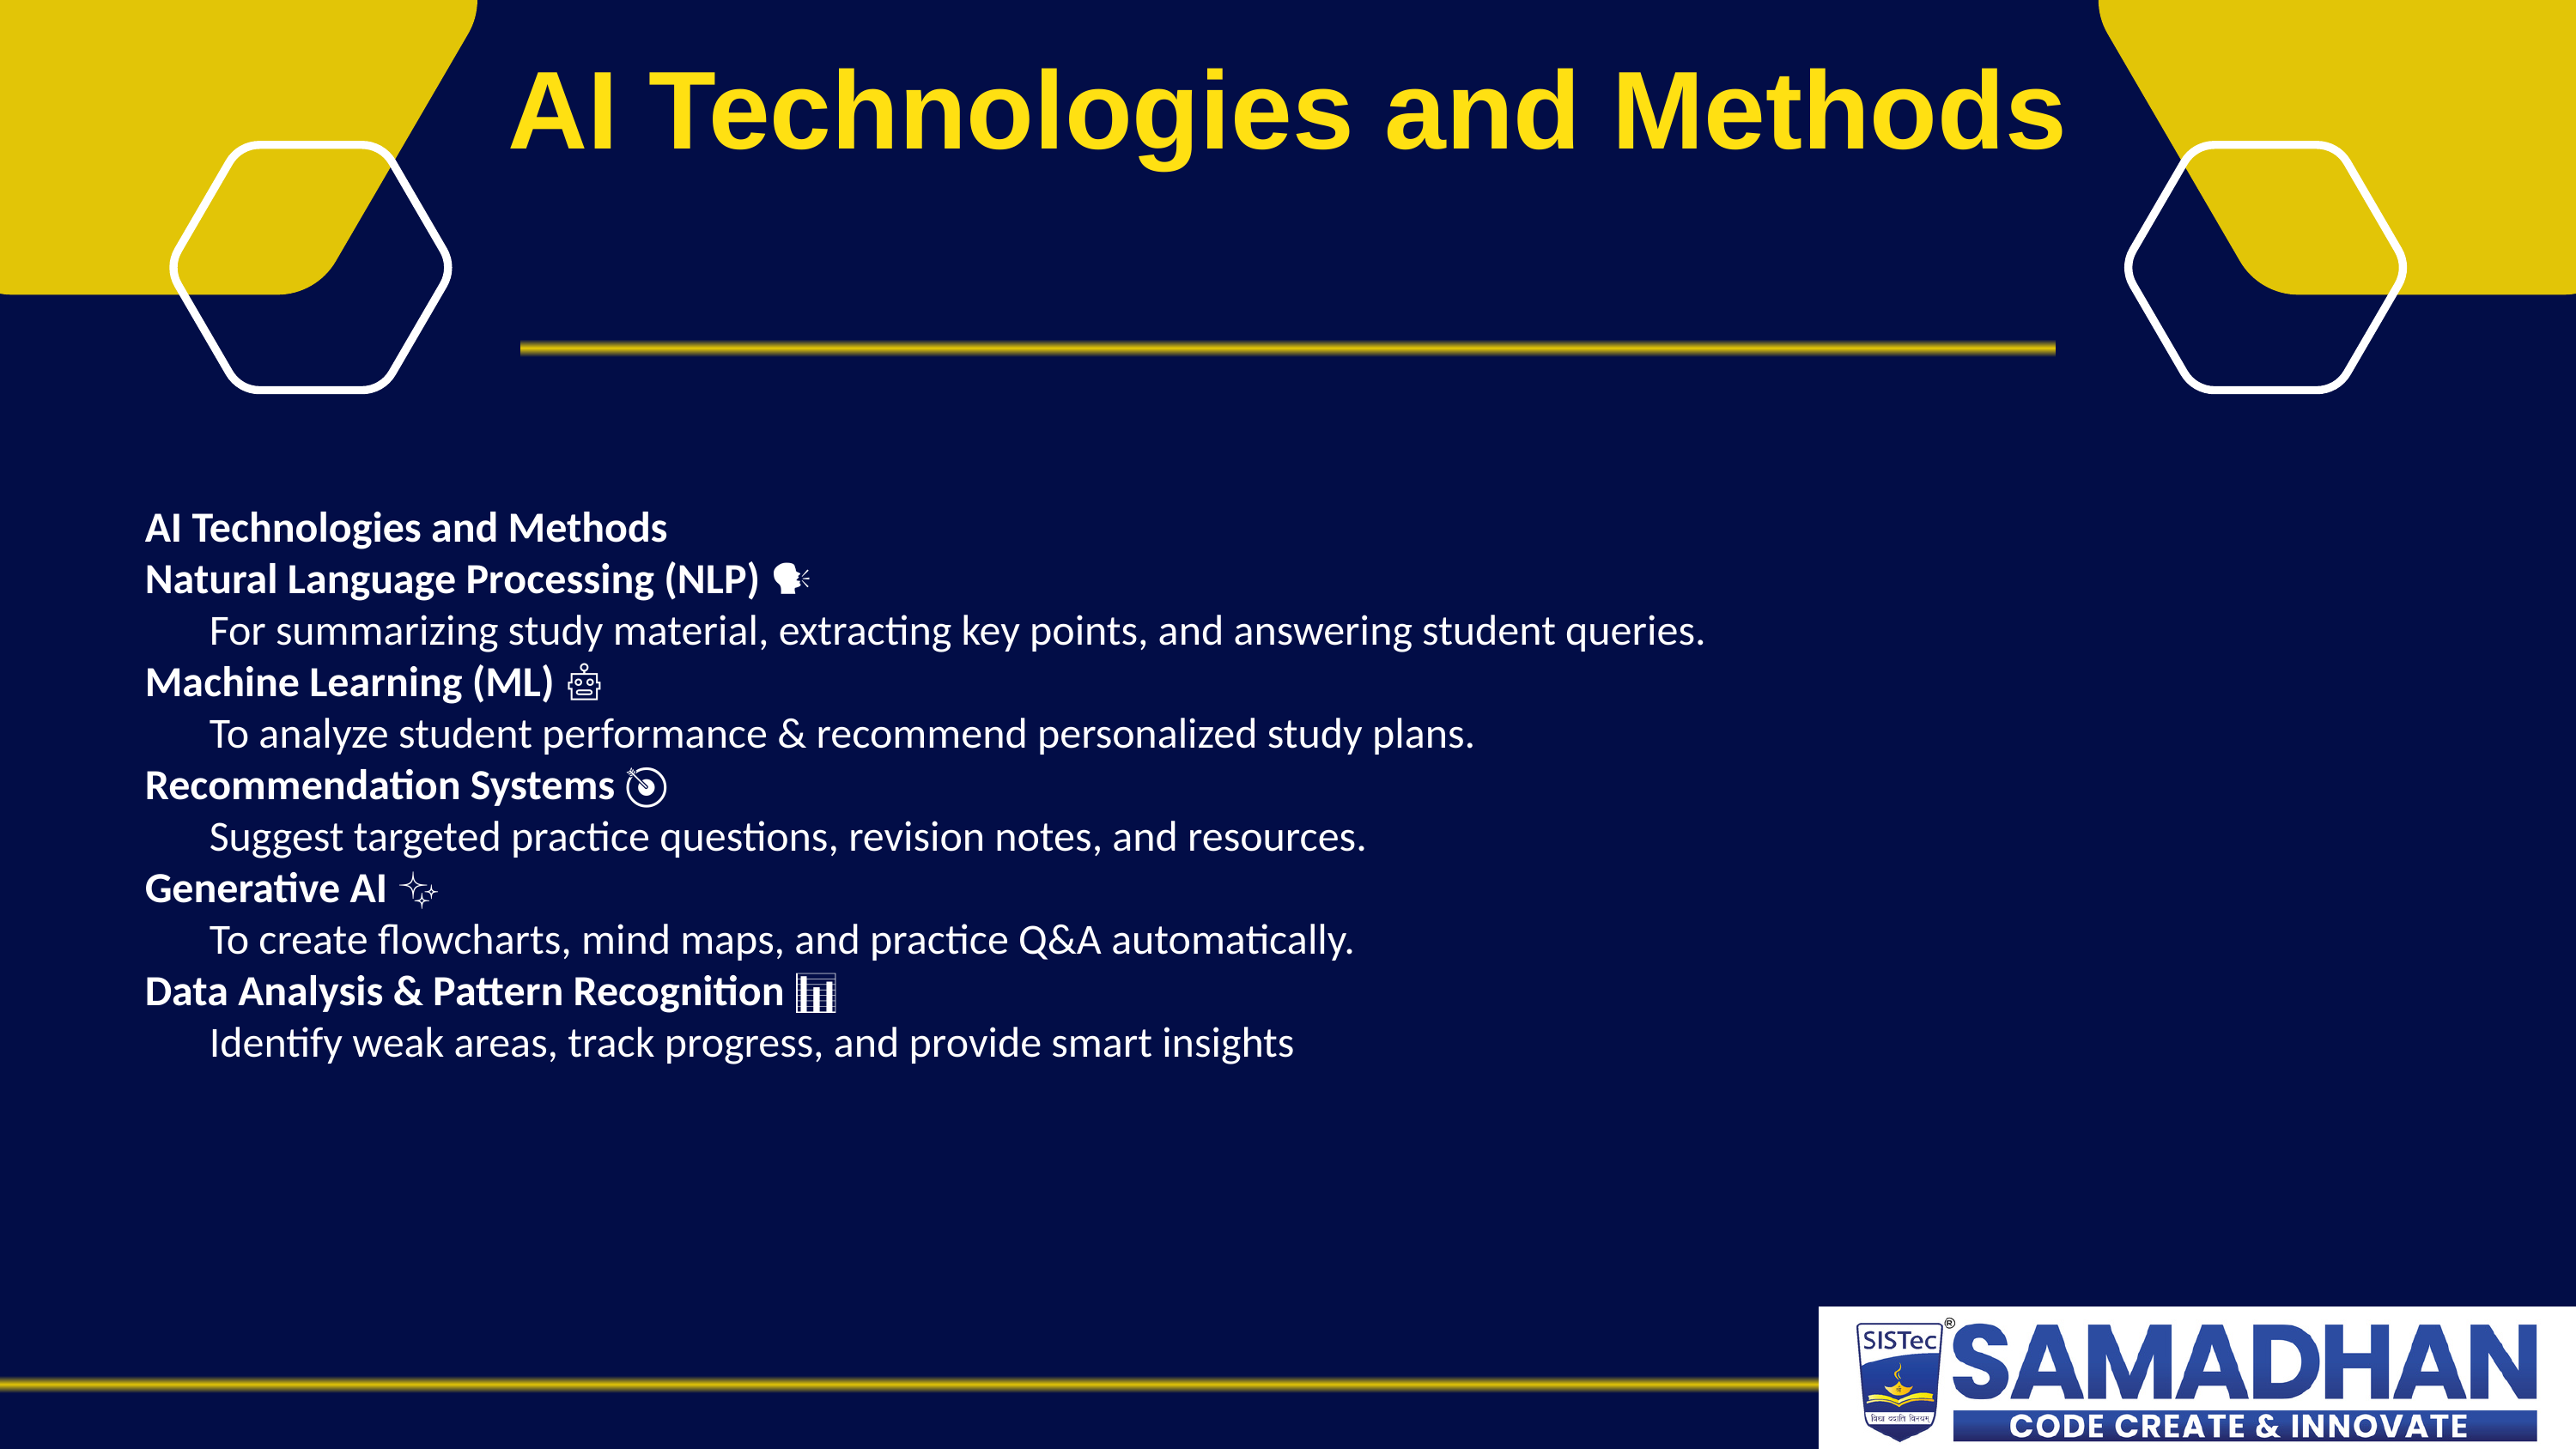

AI Technologies and Methods

AI Technologies and Methods
Natural Language Processing (NLP) 🗣️
For summarizing study material, extracting key points, and answering student queries.
Machine Learning (ML) 🤖
To analyze student performance & recommend personalized study plans.
Recommendation Systems 🎯
Suggest targeted practice questions, revision notes, and resources.
Generative AI ✨
To create flowcharts, mind maps, and practice Q&A automatically.
Data Analysis & Pattern Recognition 📊
Identify weak areas, track progress, and provide smart insights